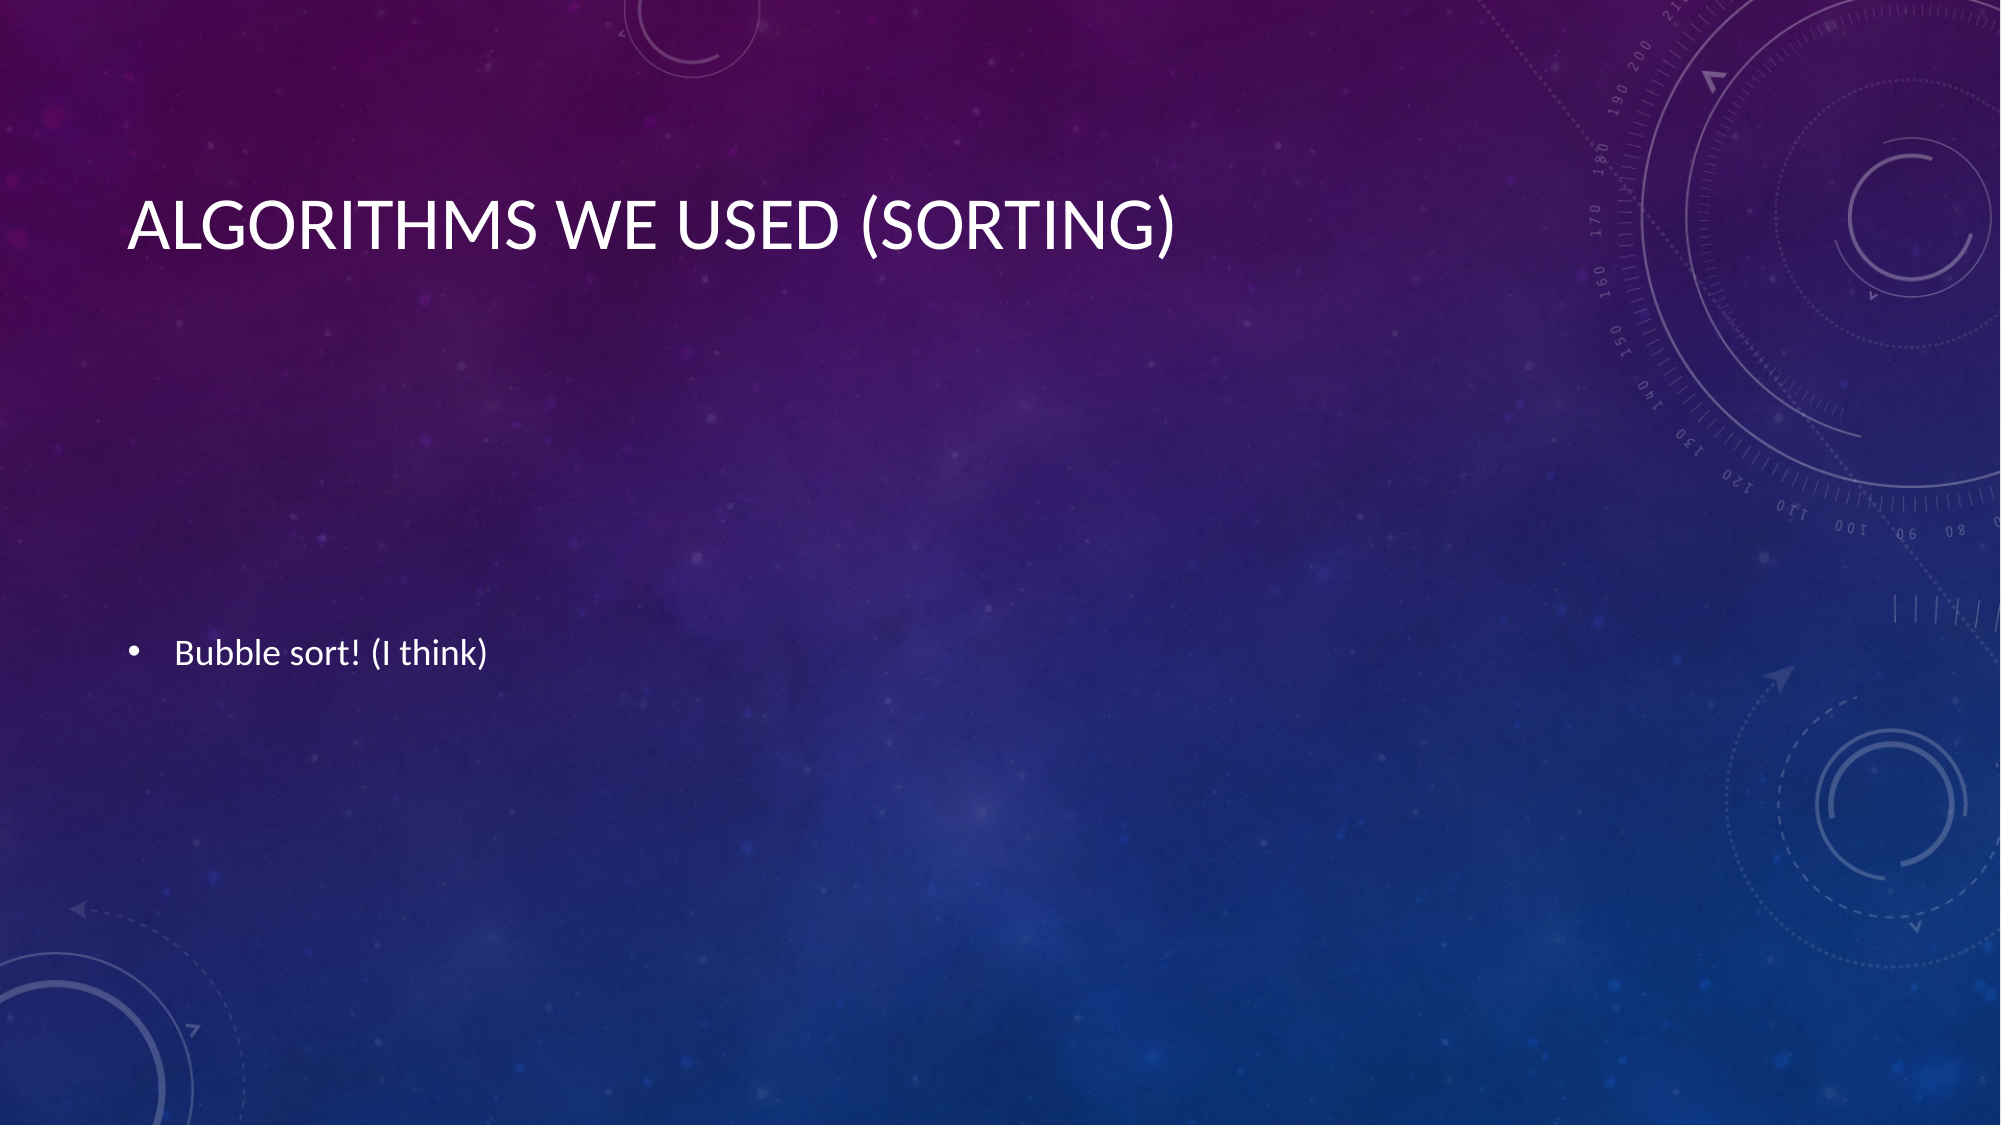

# Algorithms we used (Sorting)
Bubble sort! (I think)